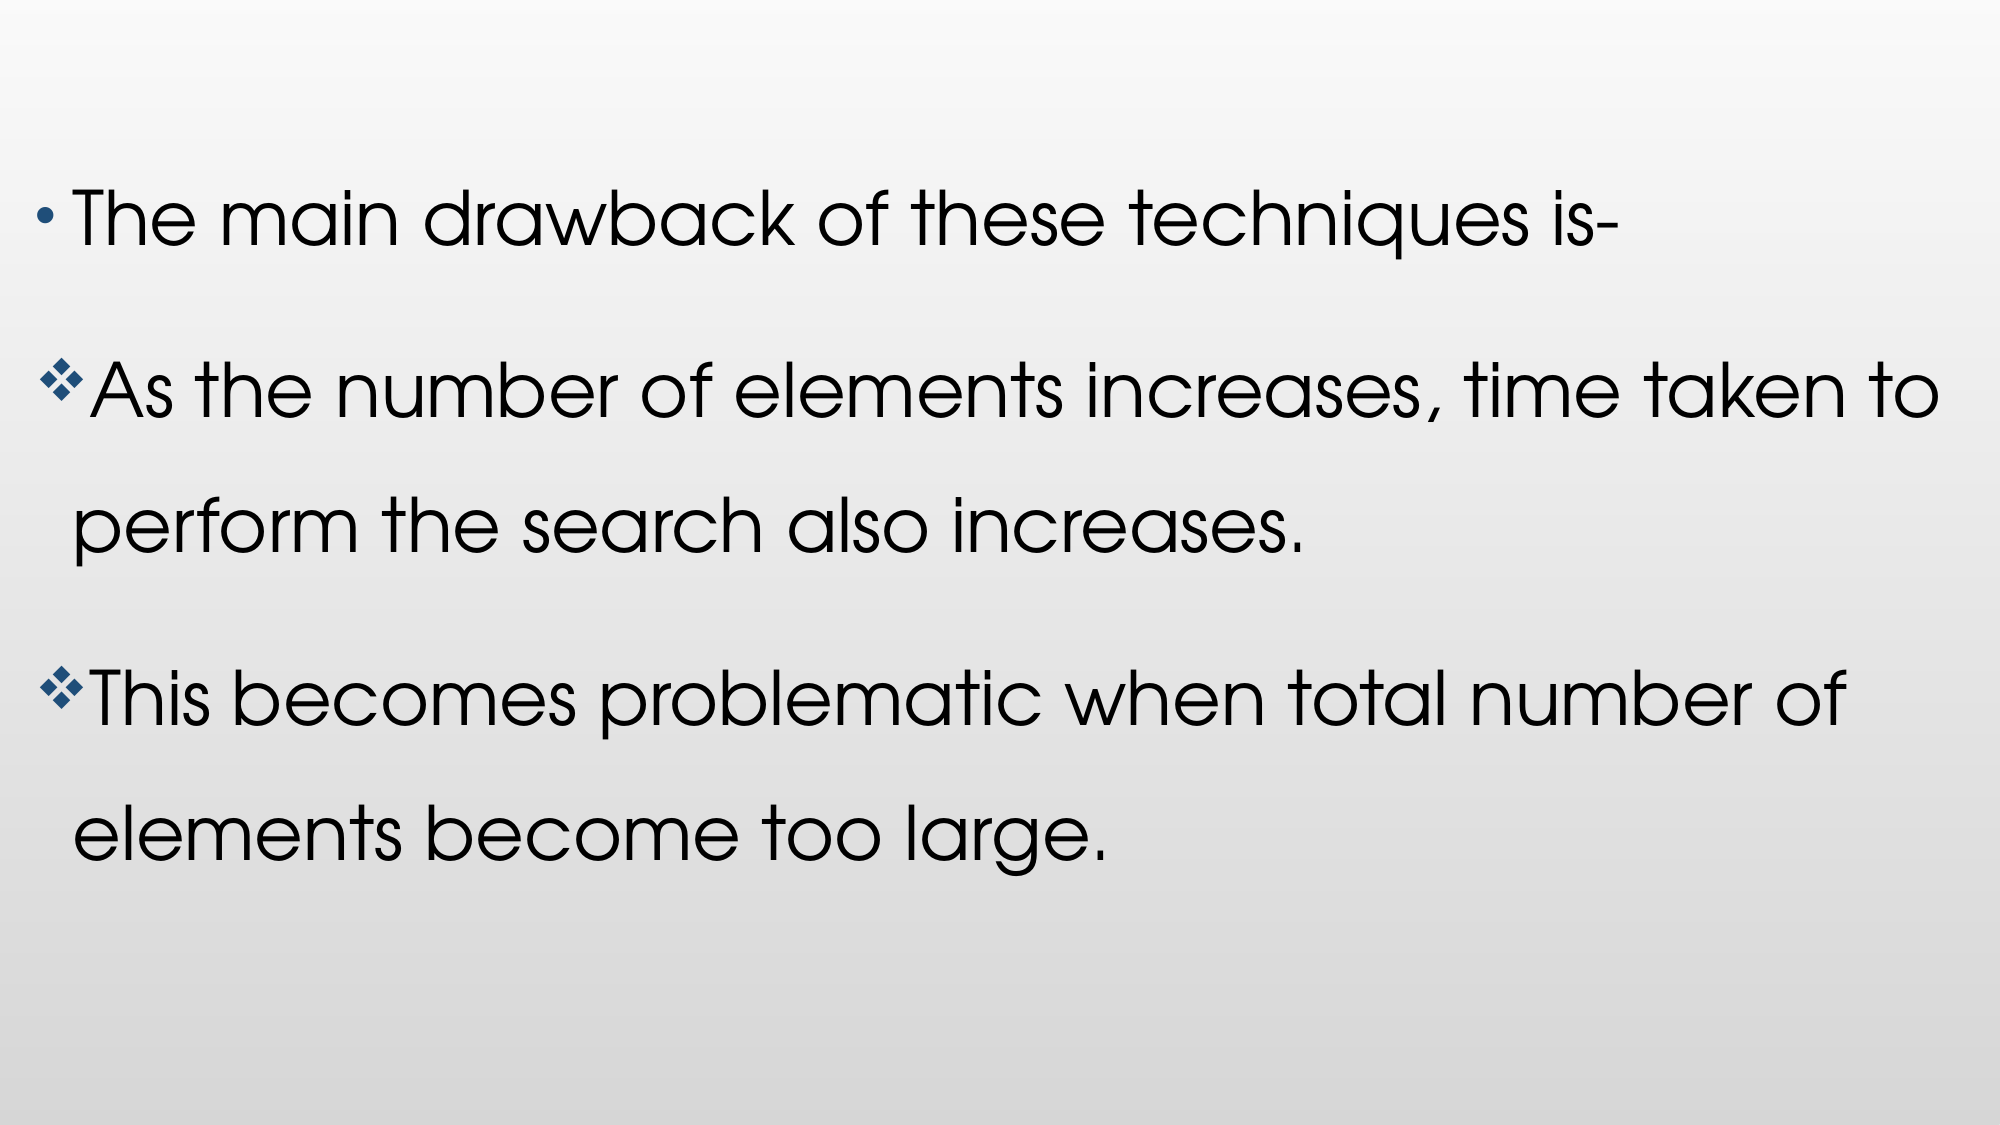

#
The main drawback of these techniques is-
As the number of elements increases, time taken to perform the search also increases.
This becomes problematic when total number of elements become too large.